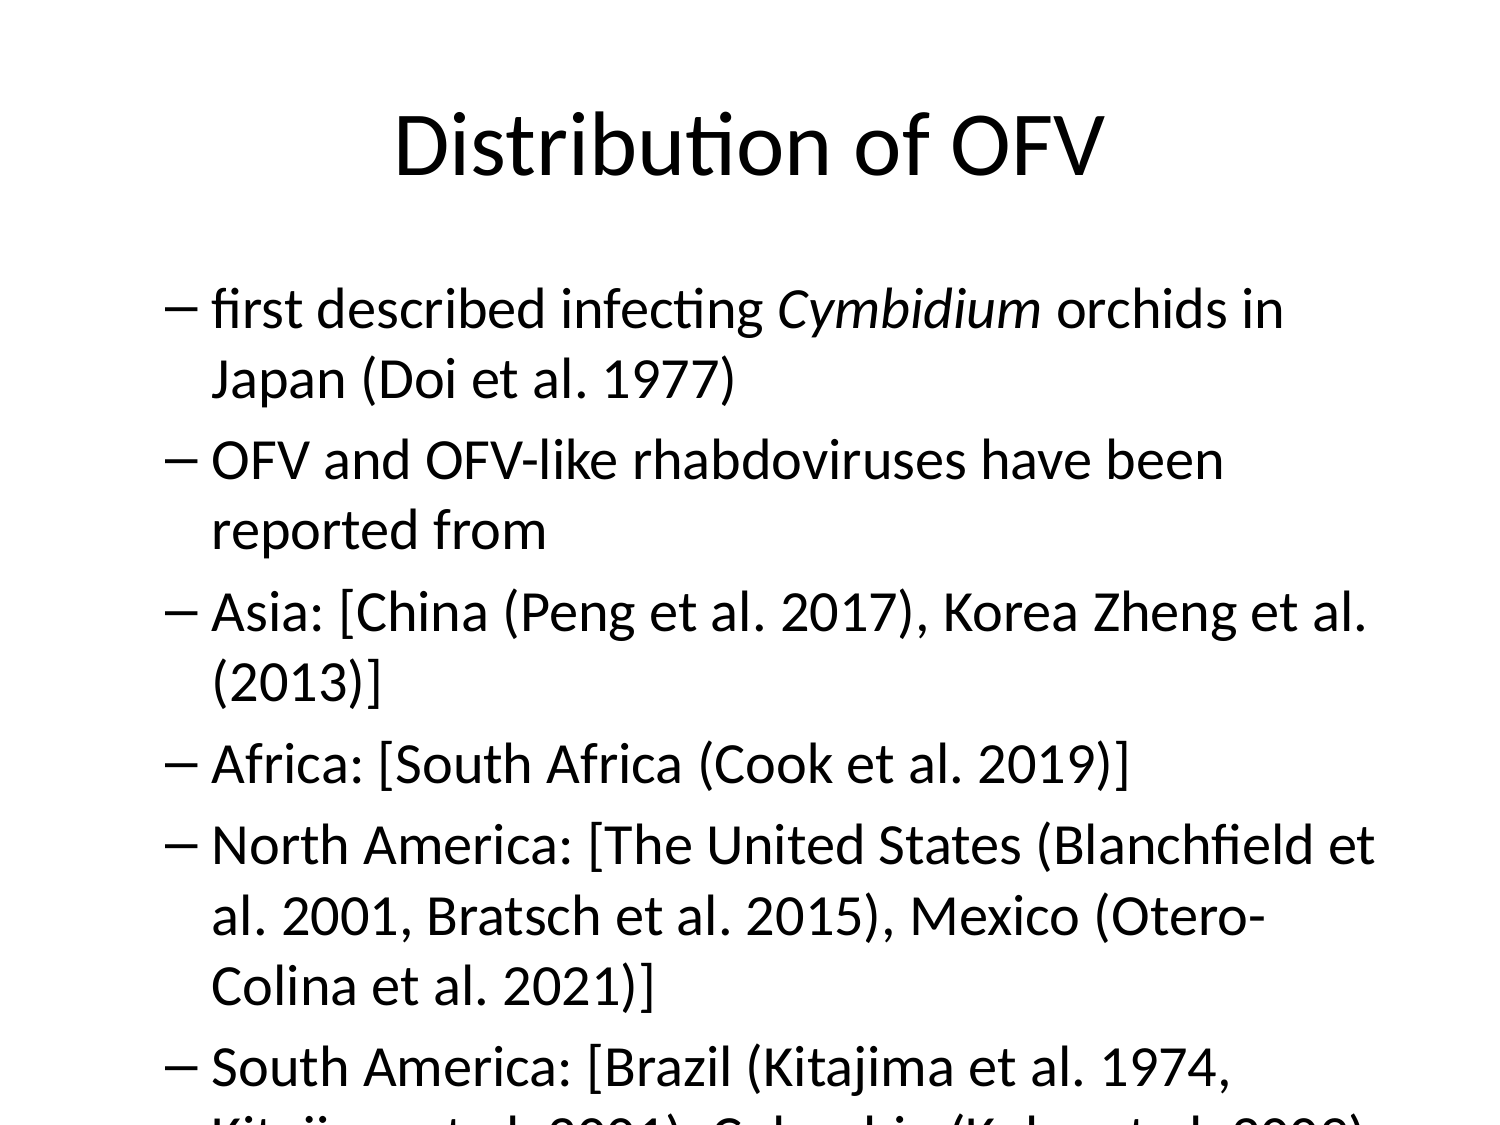

# Distribution of OFV
first described infecting Cymbidium orchids in Japan (Doi et al. 1977)
OFV and OFV-like rhabdoviruses have been reported from
Asia: [China (Peng et al. 2017), Korea Zheng et al. (2013)]
Africa: [South Africa (Cook et al. 2019)]
North America: [The United States (Blanchfield et al. 2001, Bratsch et al. 2015), Mexico (Otero-Colina et al. 2021)]
South America: [Brazil (Kitajima et al. 1974, Kitajima et al. 2001), Colombia (Kubo et al. 2009), Costa Rica (Freitas-Astúa et al. 2002), Paraguay (Ramos-González et al. 2015)]
Europe: [Denmark (Begtrup 1972), France (Sauvêtre et al. 2018), Germany (Petzold 1971, Lesemann and Doraiswamy 1975)]
Oceania: [Australia (Lesemann and Begtrup 1971, Lesemann and Doraiswamy 1975, Gibbs 2000), Fiji (Pearson et al. 1993), Vanuatu (Pearson et al. 1993)]
Prevalence of OFV and its mite vector is thought to be associated with the movement of infected orchids (Dietzgen et al. 2018)